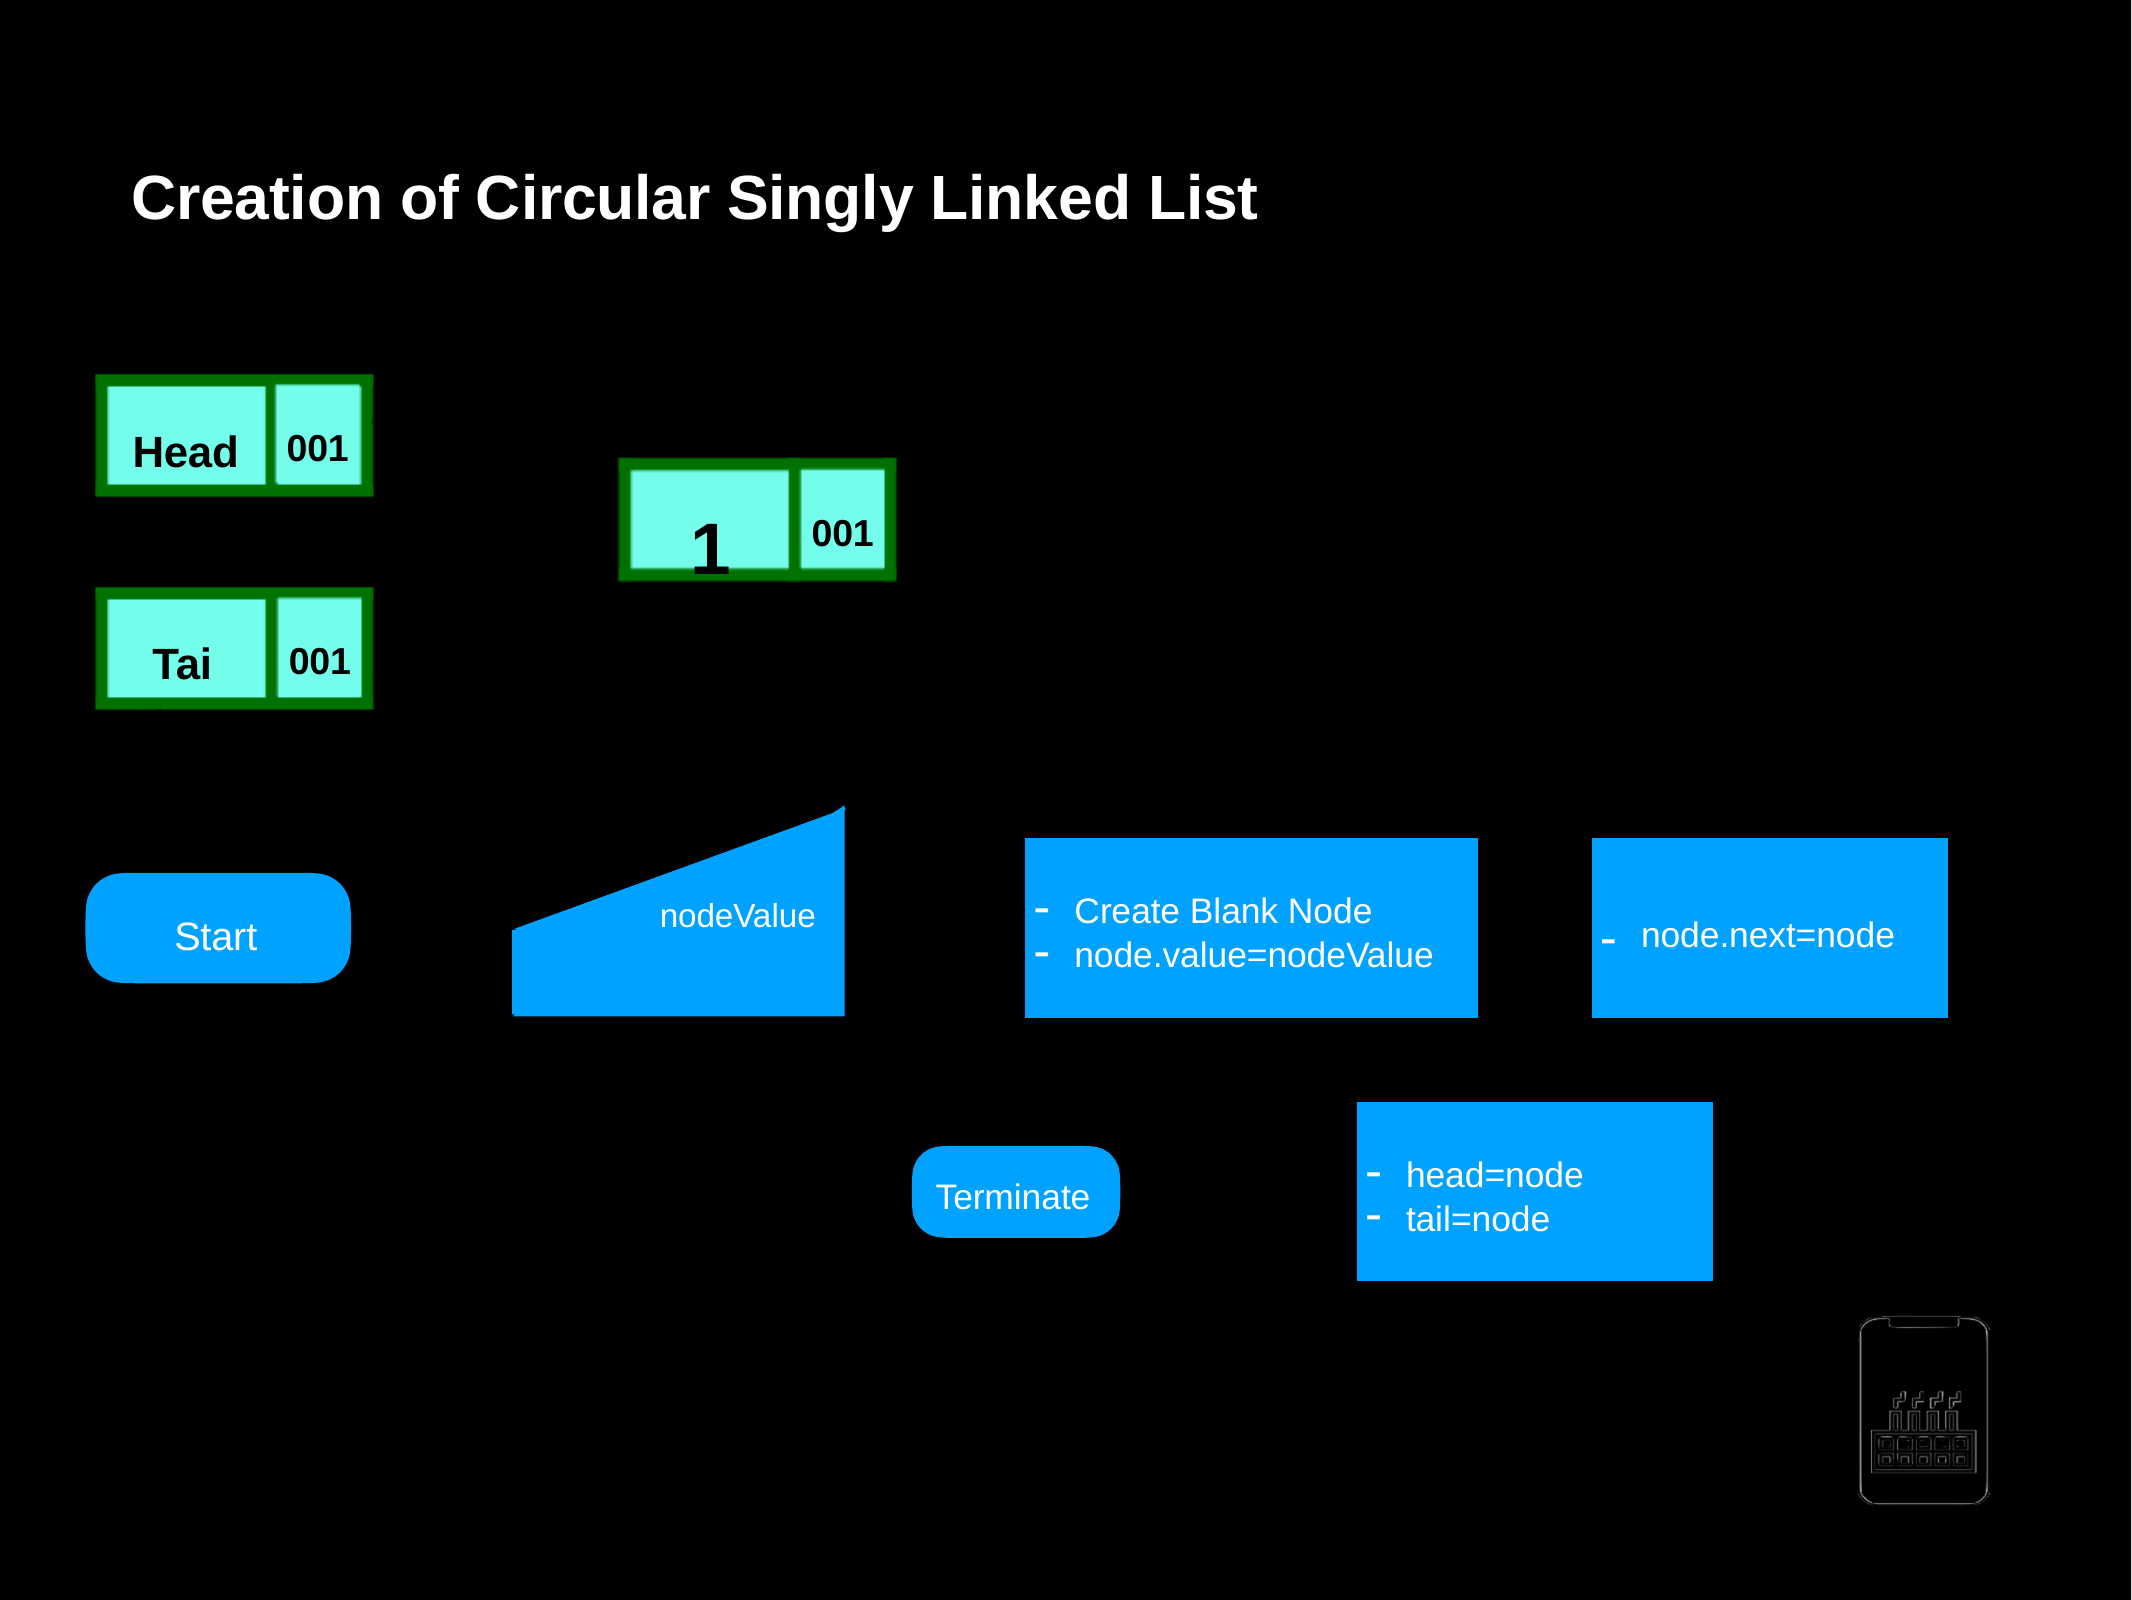

Creation of Circular Singly Linked List

Head
001
1
001
001
Tail
001

nodeValue
Create Blank Node node.value=nodeValue
- -
-
Start
node.next=node

head=node tail=node
- -
Terminate

AppMillers
www.appmillers.com